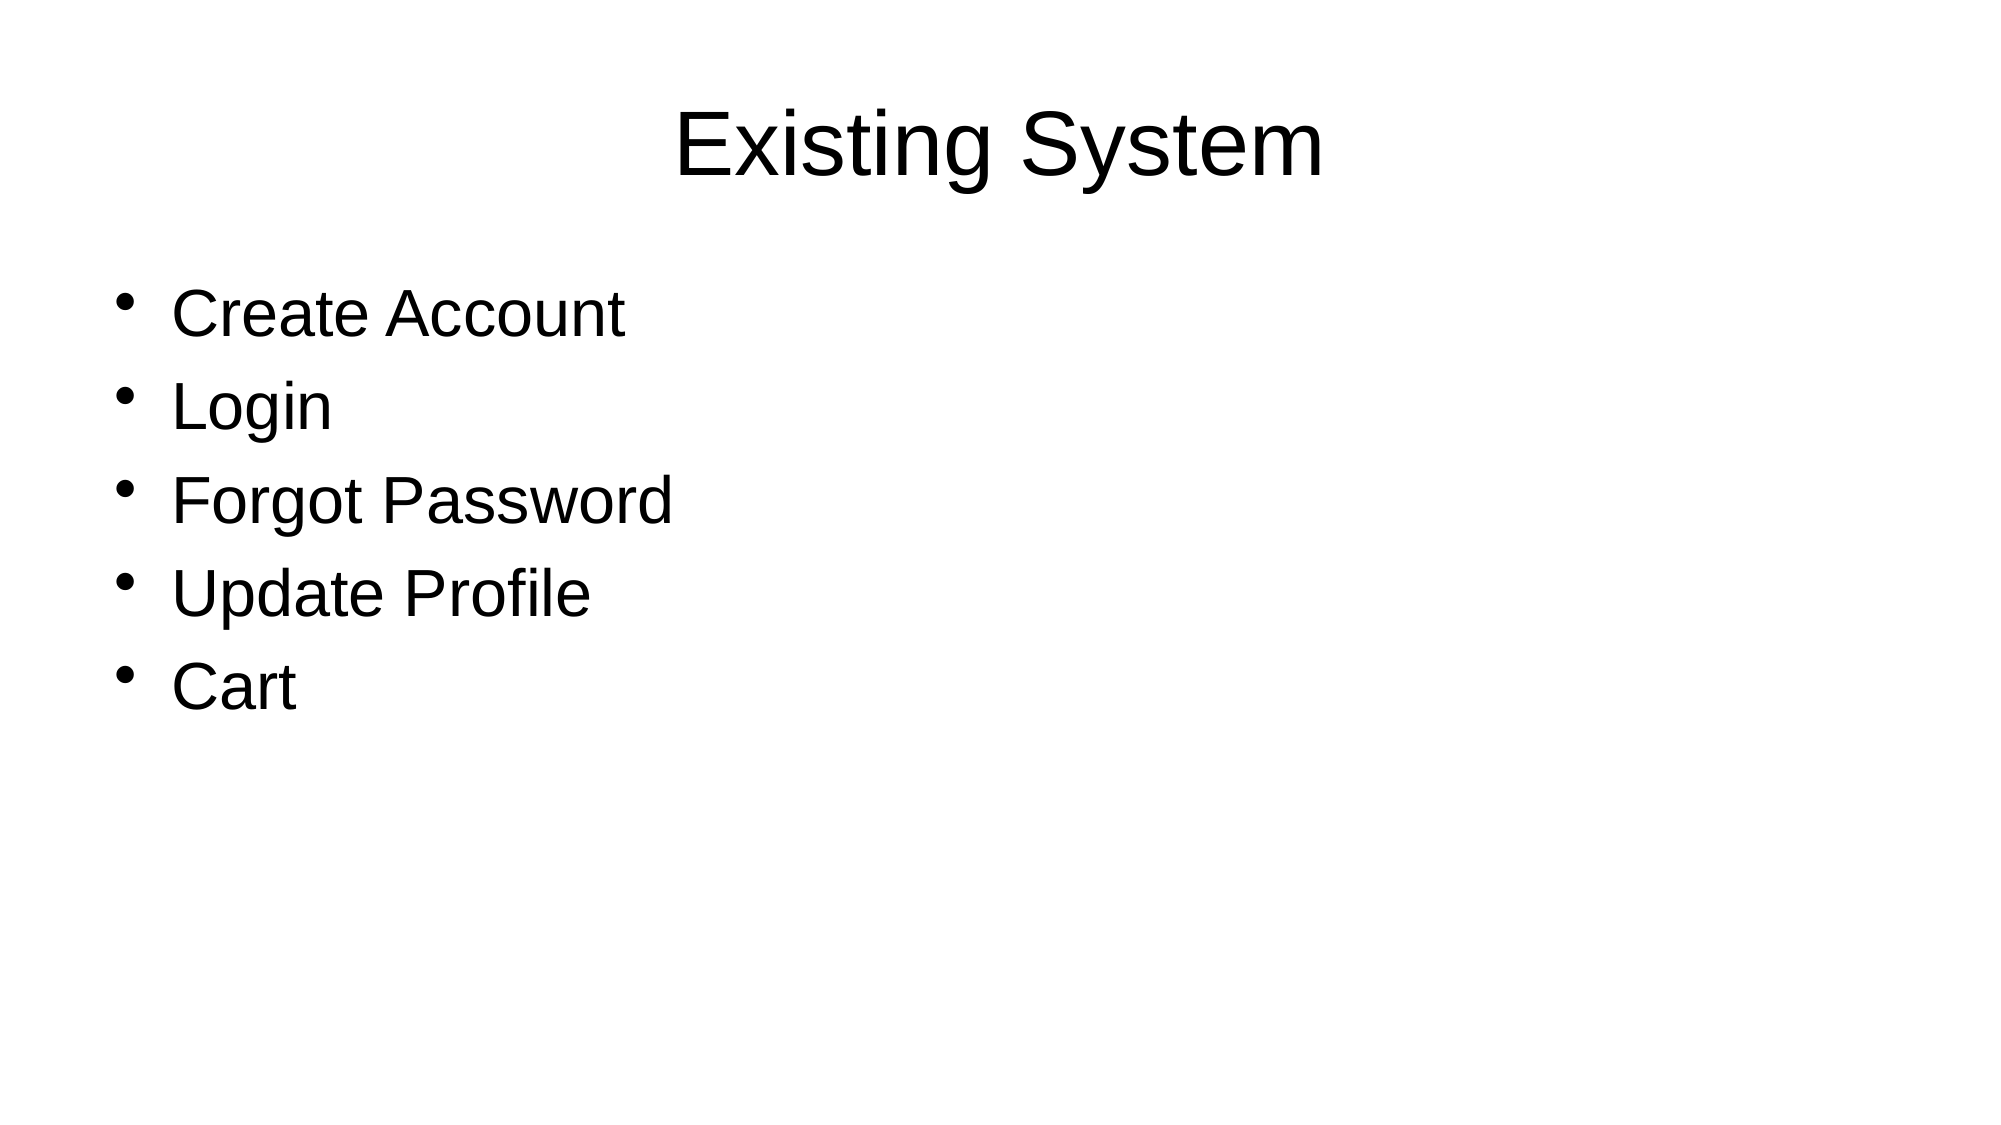

# Existing System
Create Account
Login
Forgot Password
Update Profile
Cart